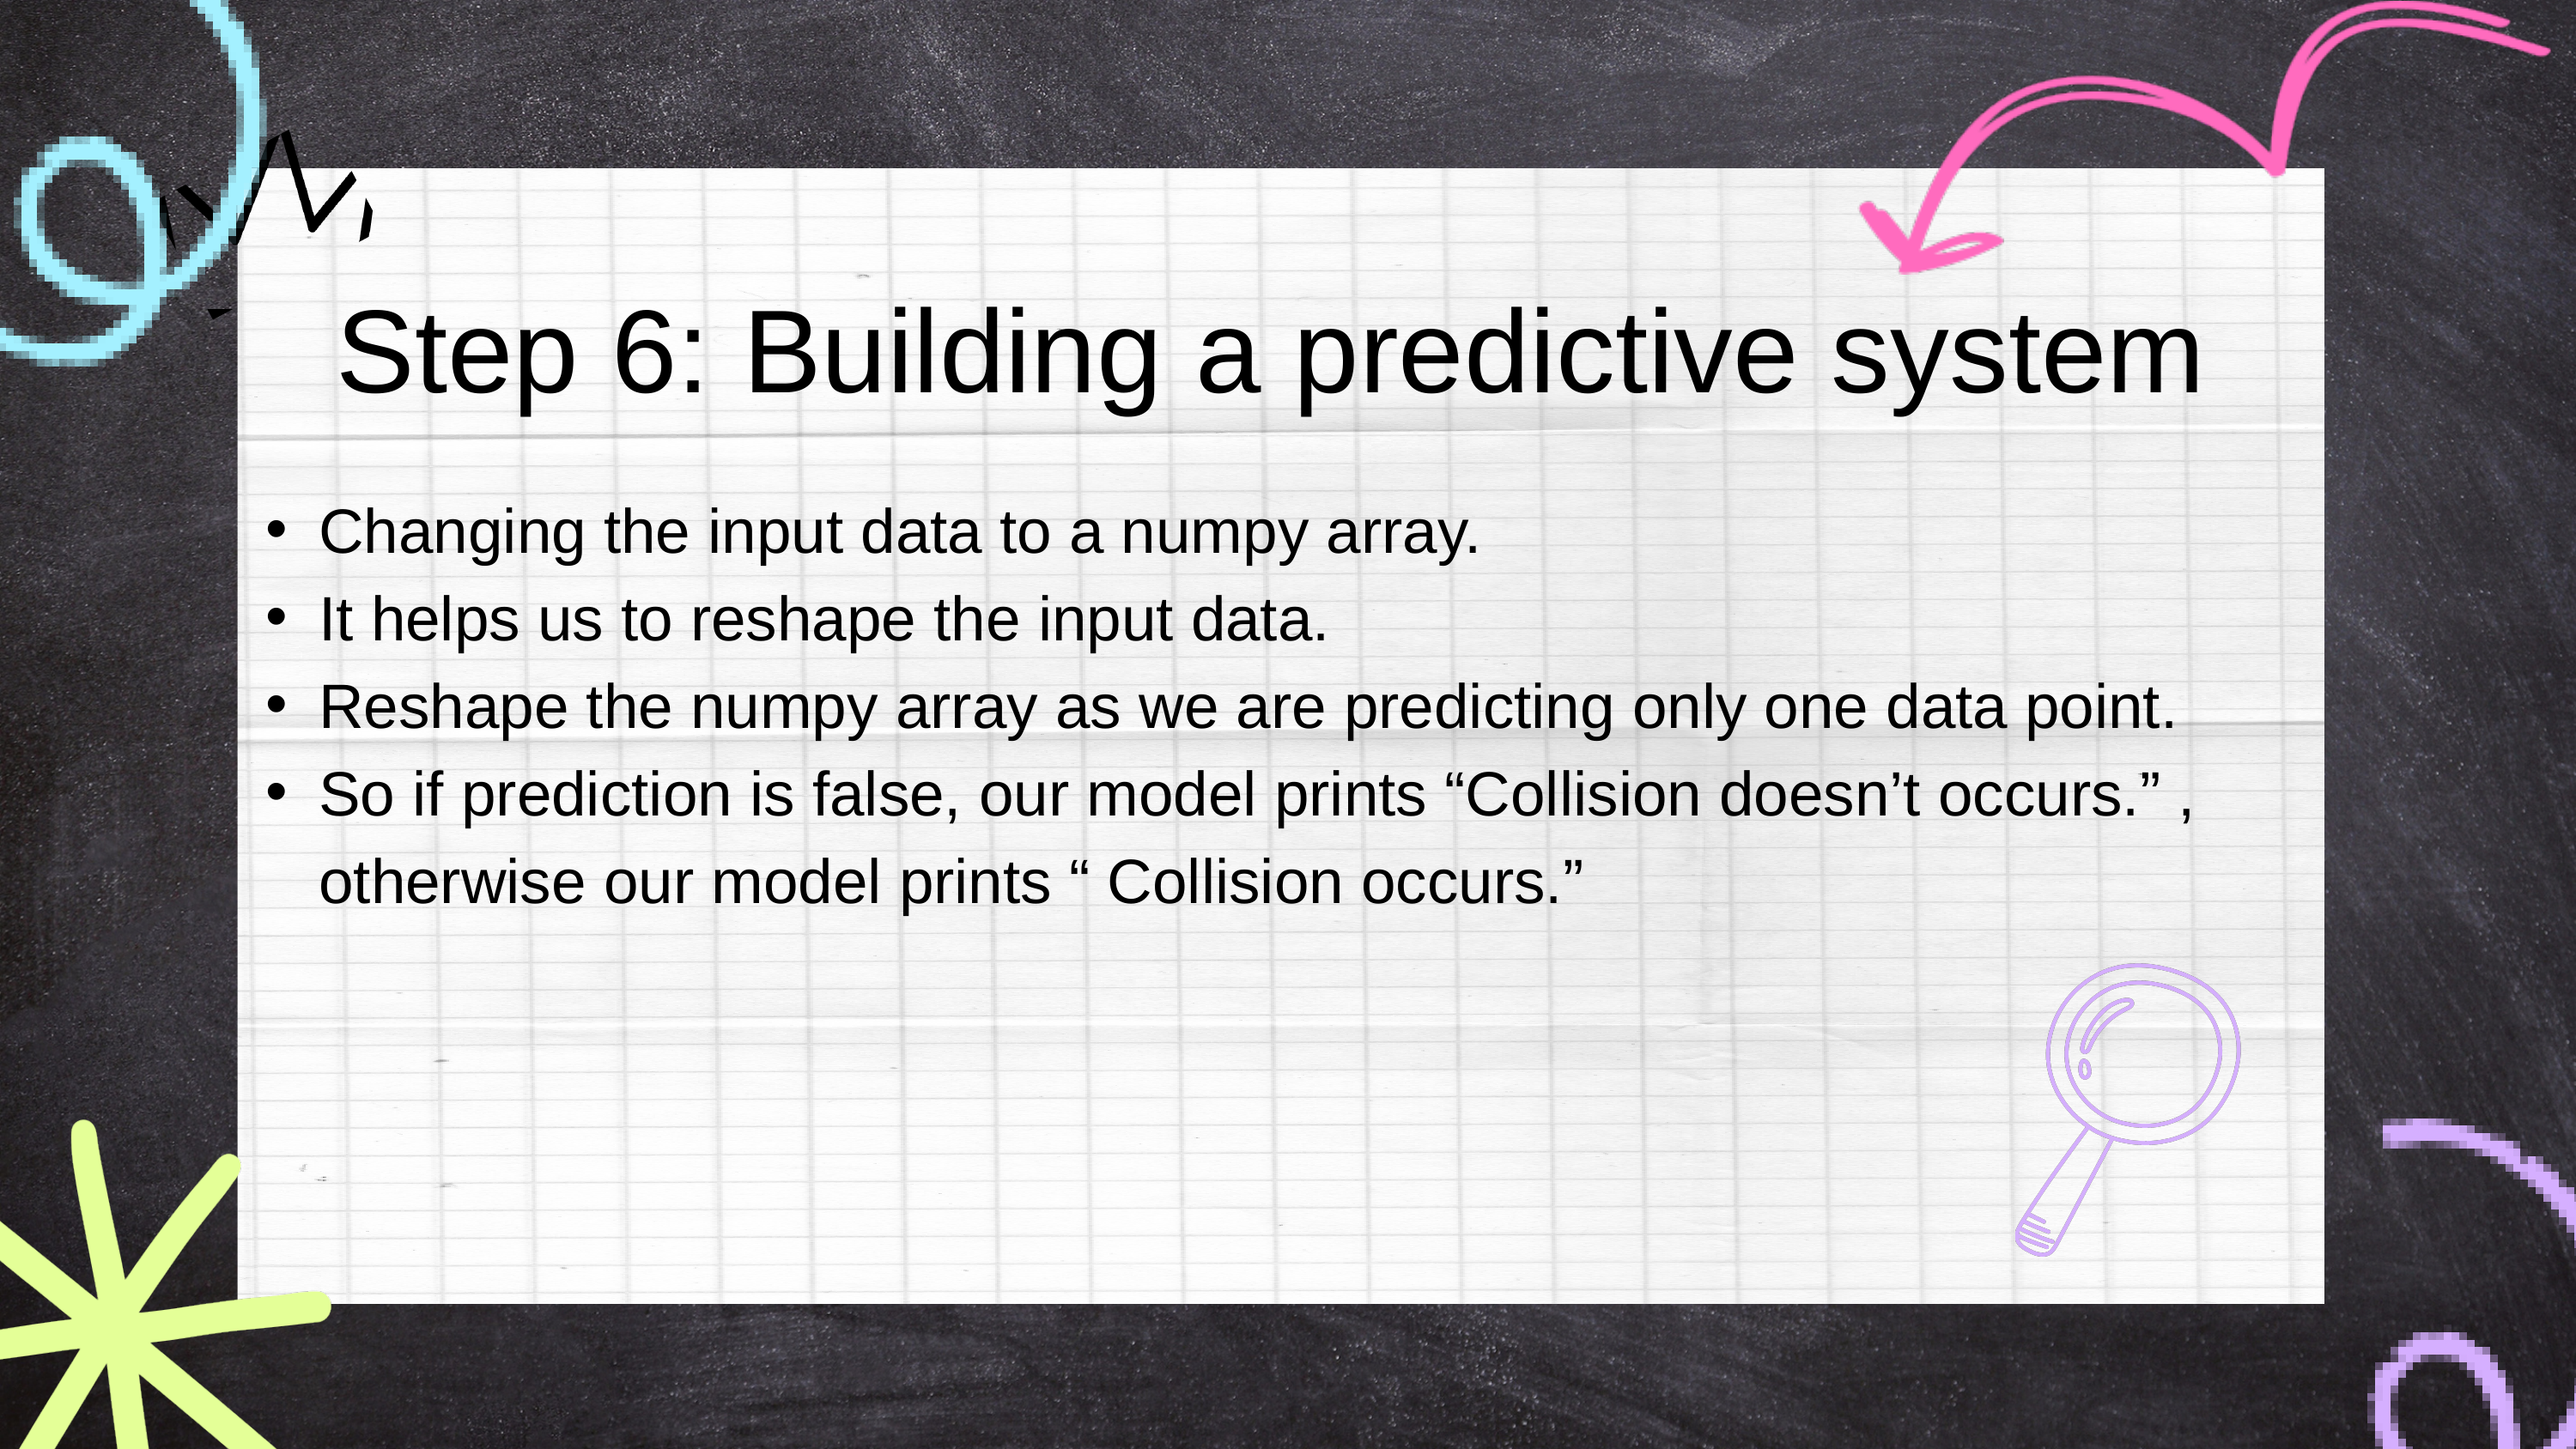

Step 6: Building a predictive system
Changing the input data to a numpy array.
It helps us to reshape the input data.
Reshape the numpy array as we are predicting only one data point.
So if prediction is false, our model prints “Collision doesn’t occurs.” , otherwise our model prints “ Collision occurs.”